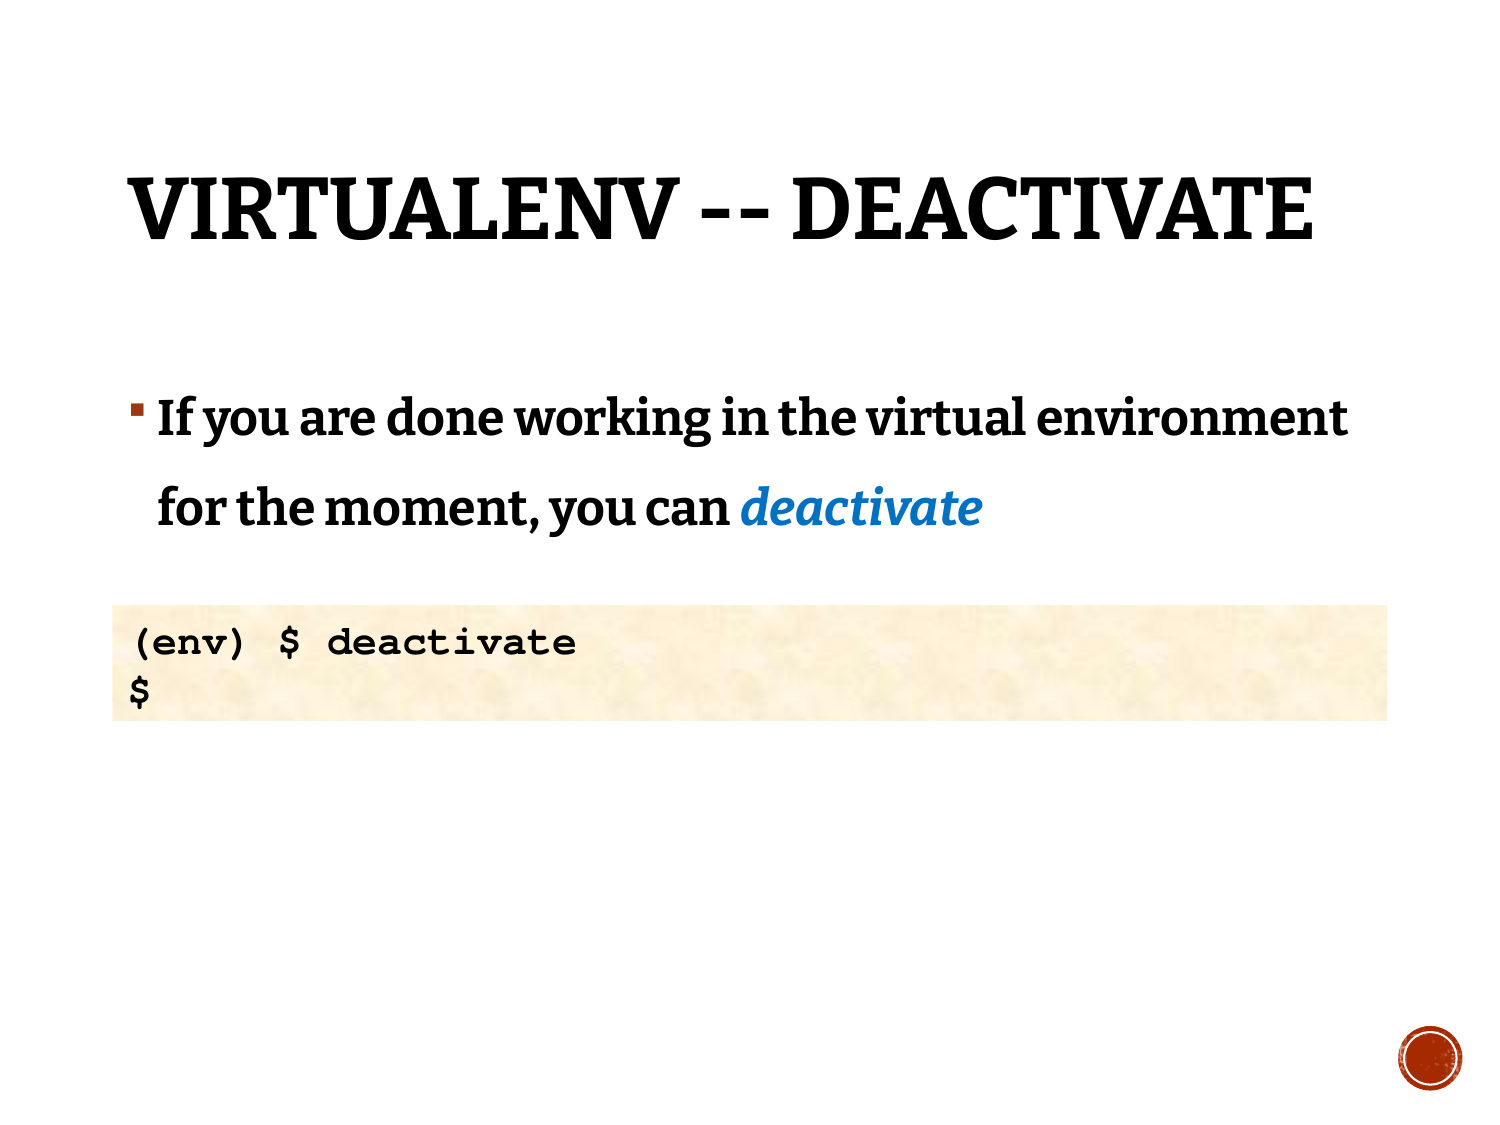

# virtualenv -- deactivate
If you are done working in the virtual environment for the moment, you can deactivate
(env) $ deactivate
$